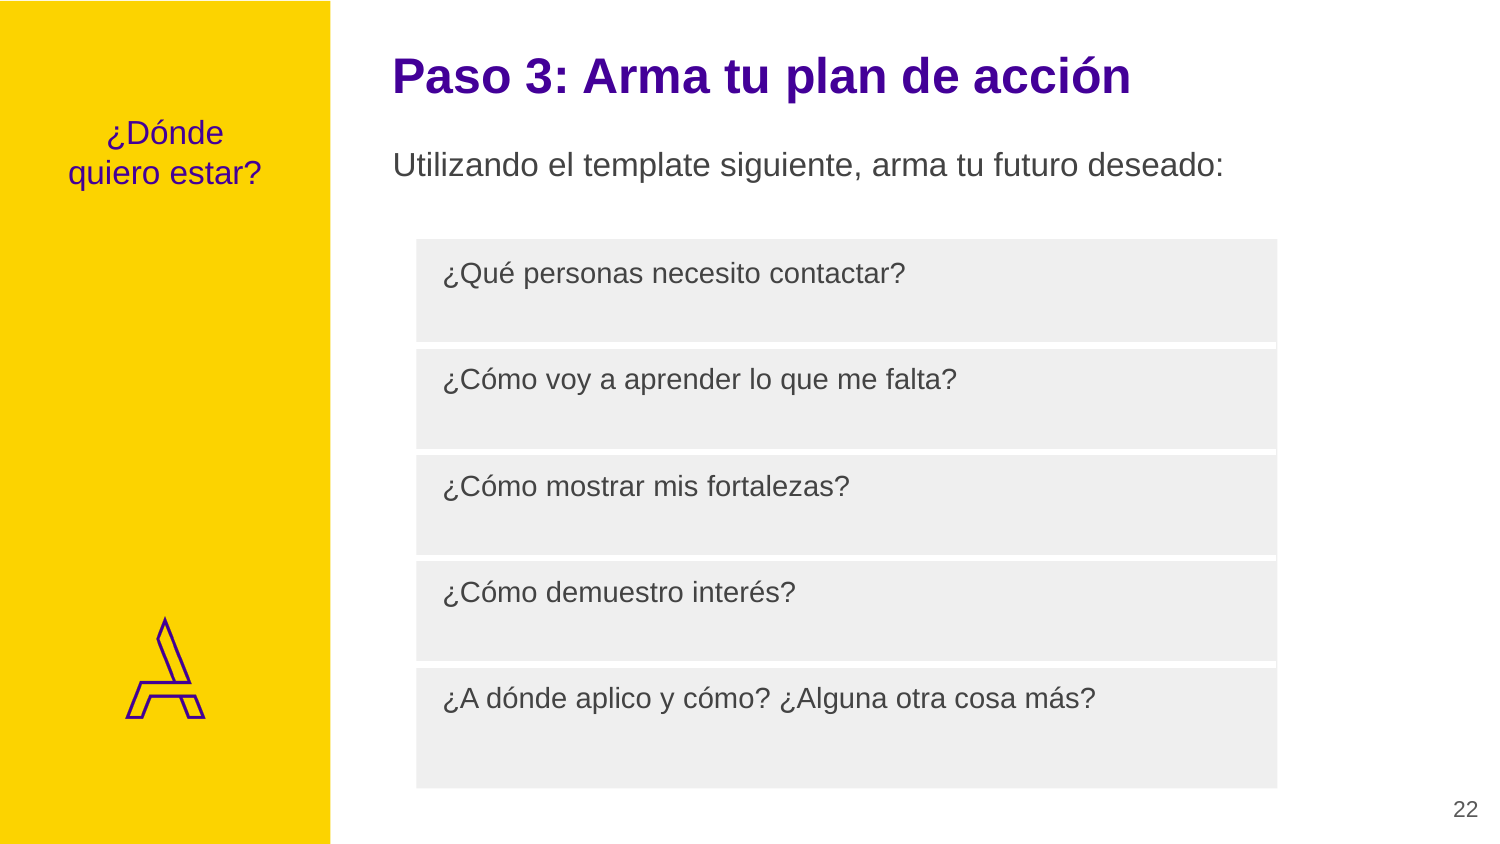

Paso 3: Arma tu plan de acción
# ¿Dónde quiero estar?
Utilizando el template siguiente, arma tu futuro deseado:

¿Qué personas necesito contactar?

¿Cómo voy a aprender lo que me falta?

¿Cómo mostrar mis fortalezas?

¿Cómo demuestro interés?

¿A dónde aplico y cómo? ¿Alguna otra cosa más?

22